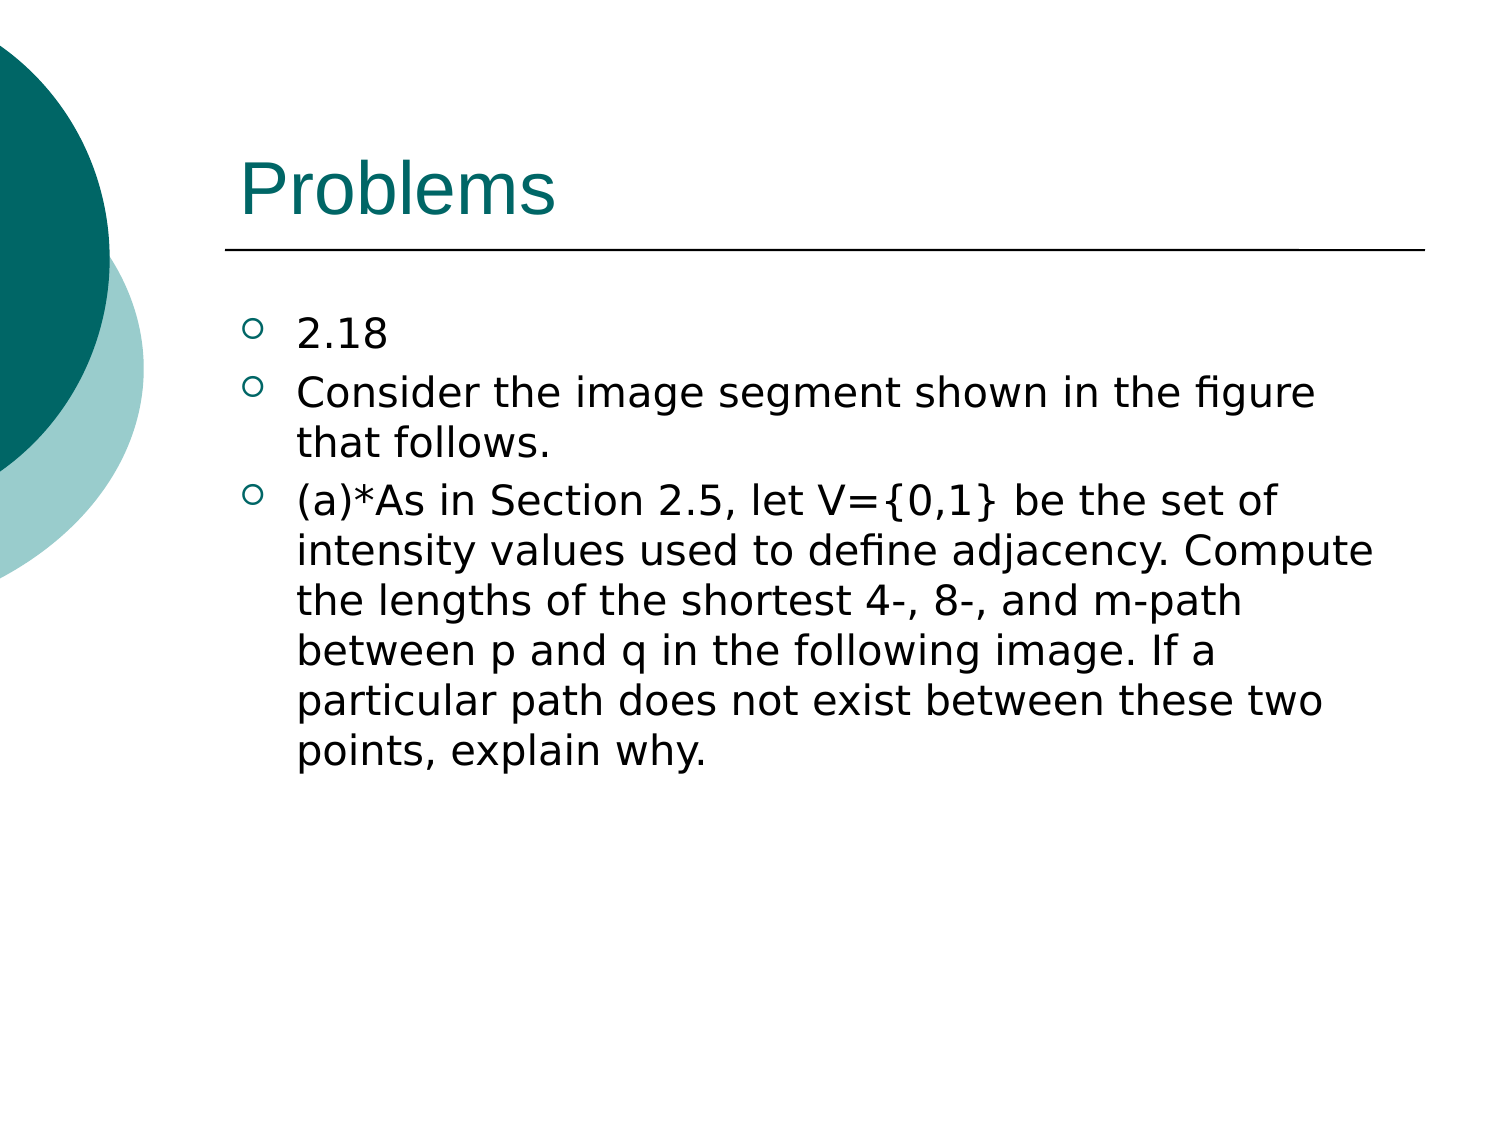

# Problems
2.18
Consider the image segment shown in the figure that follows.
(a)*As in Section 2.5, let V={0,1} be the set of intensity values used to define adjacency. Compute the lengths of the shortest 4-, 8-, and m-path between p and q in the following image. If a particular path does not exist between these two points, explain why.